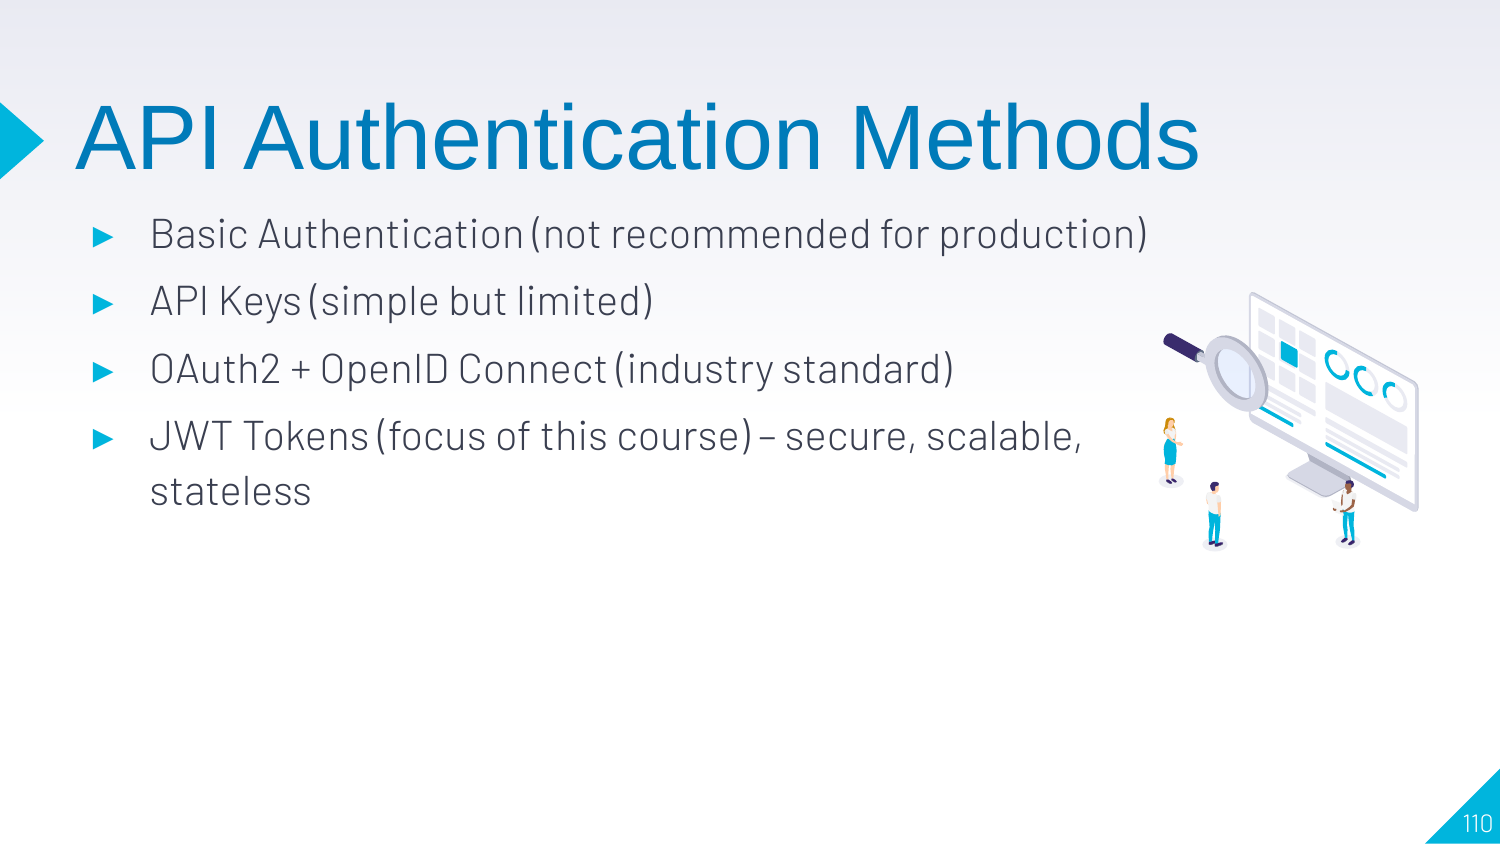

# API Authentication Methods
Basic Authentication (not recommended for production)
API Keys (simple but limited)
OAuth2 + OpenID Connect (industry standard)
JWT Tokens (focus of this course) – secure, scalable, stateless

110